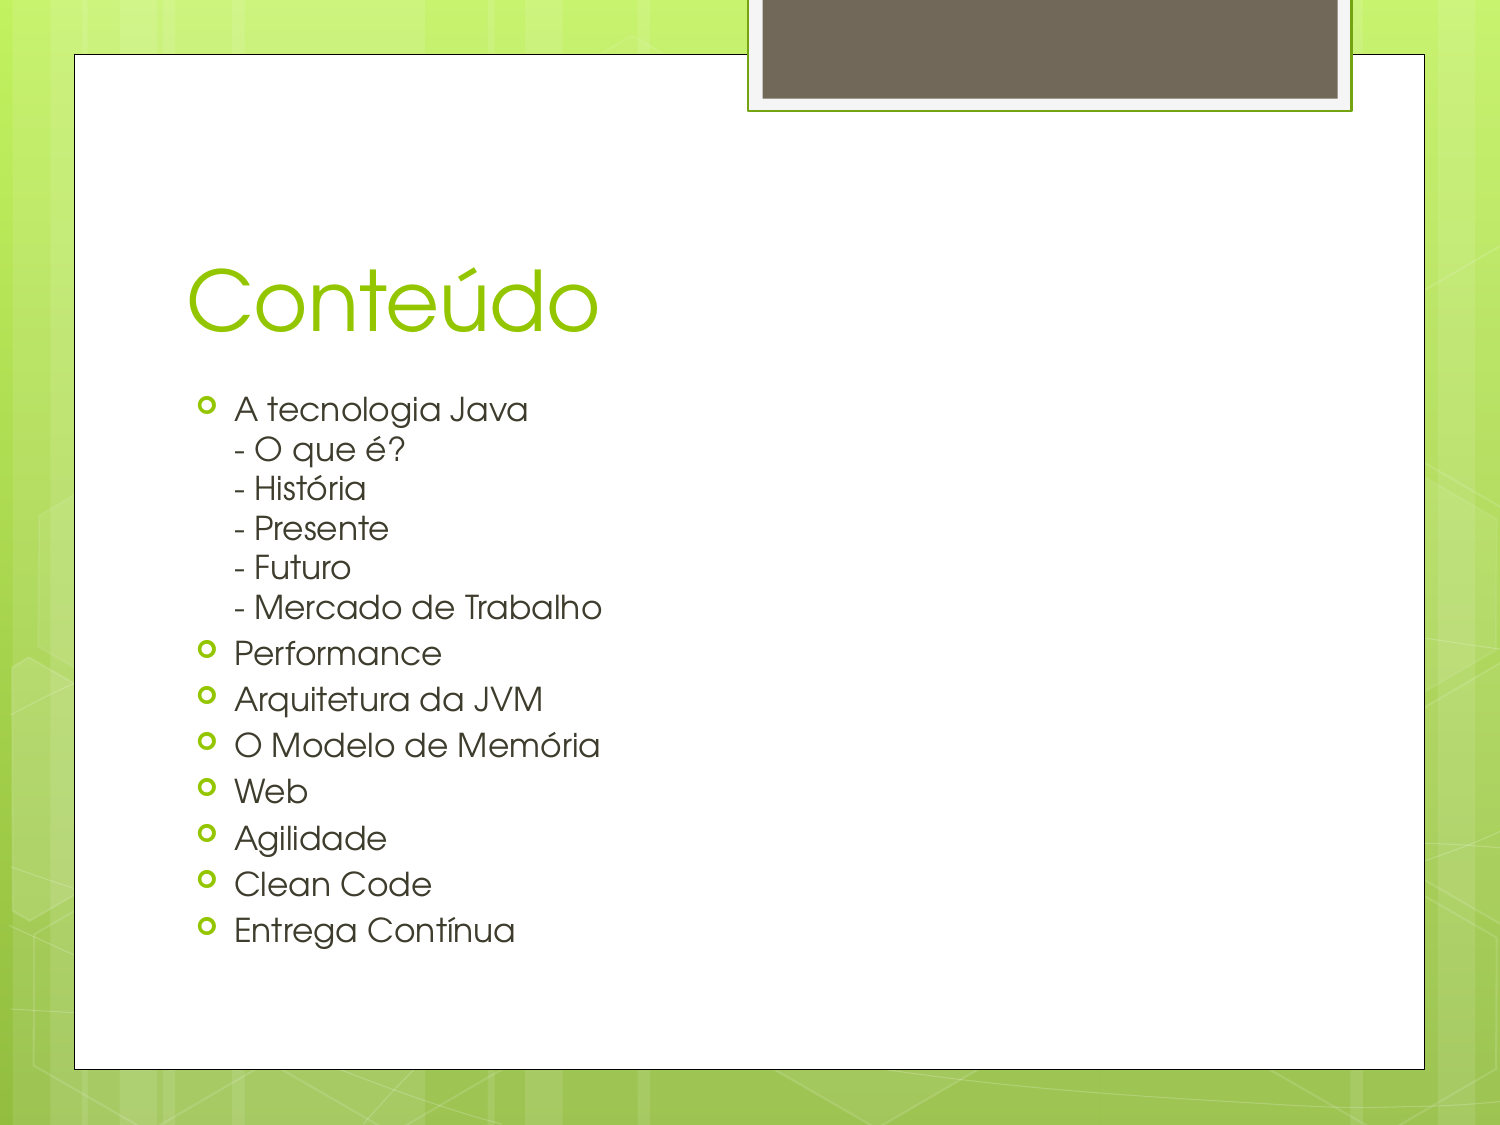

# Conteúdo
A tecnologia Java
- O que é?
- História
- Presente
- Futuro
- Mercado de Trabalho
Performance
Arquitetura da JVM
O Modelo de Memória
Web
Agilidade
Clean Code
Entrega Contínua